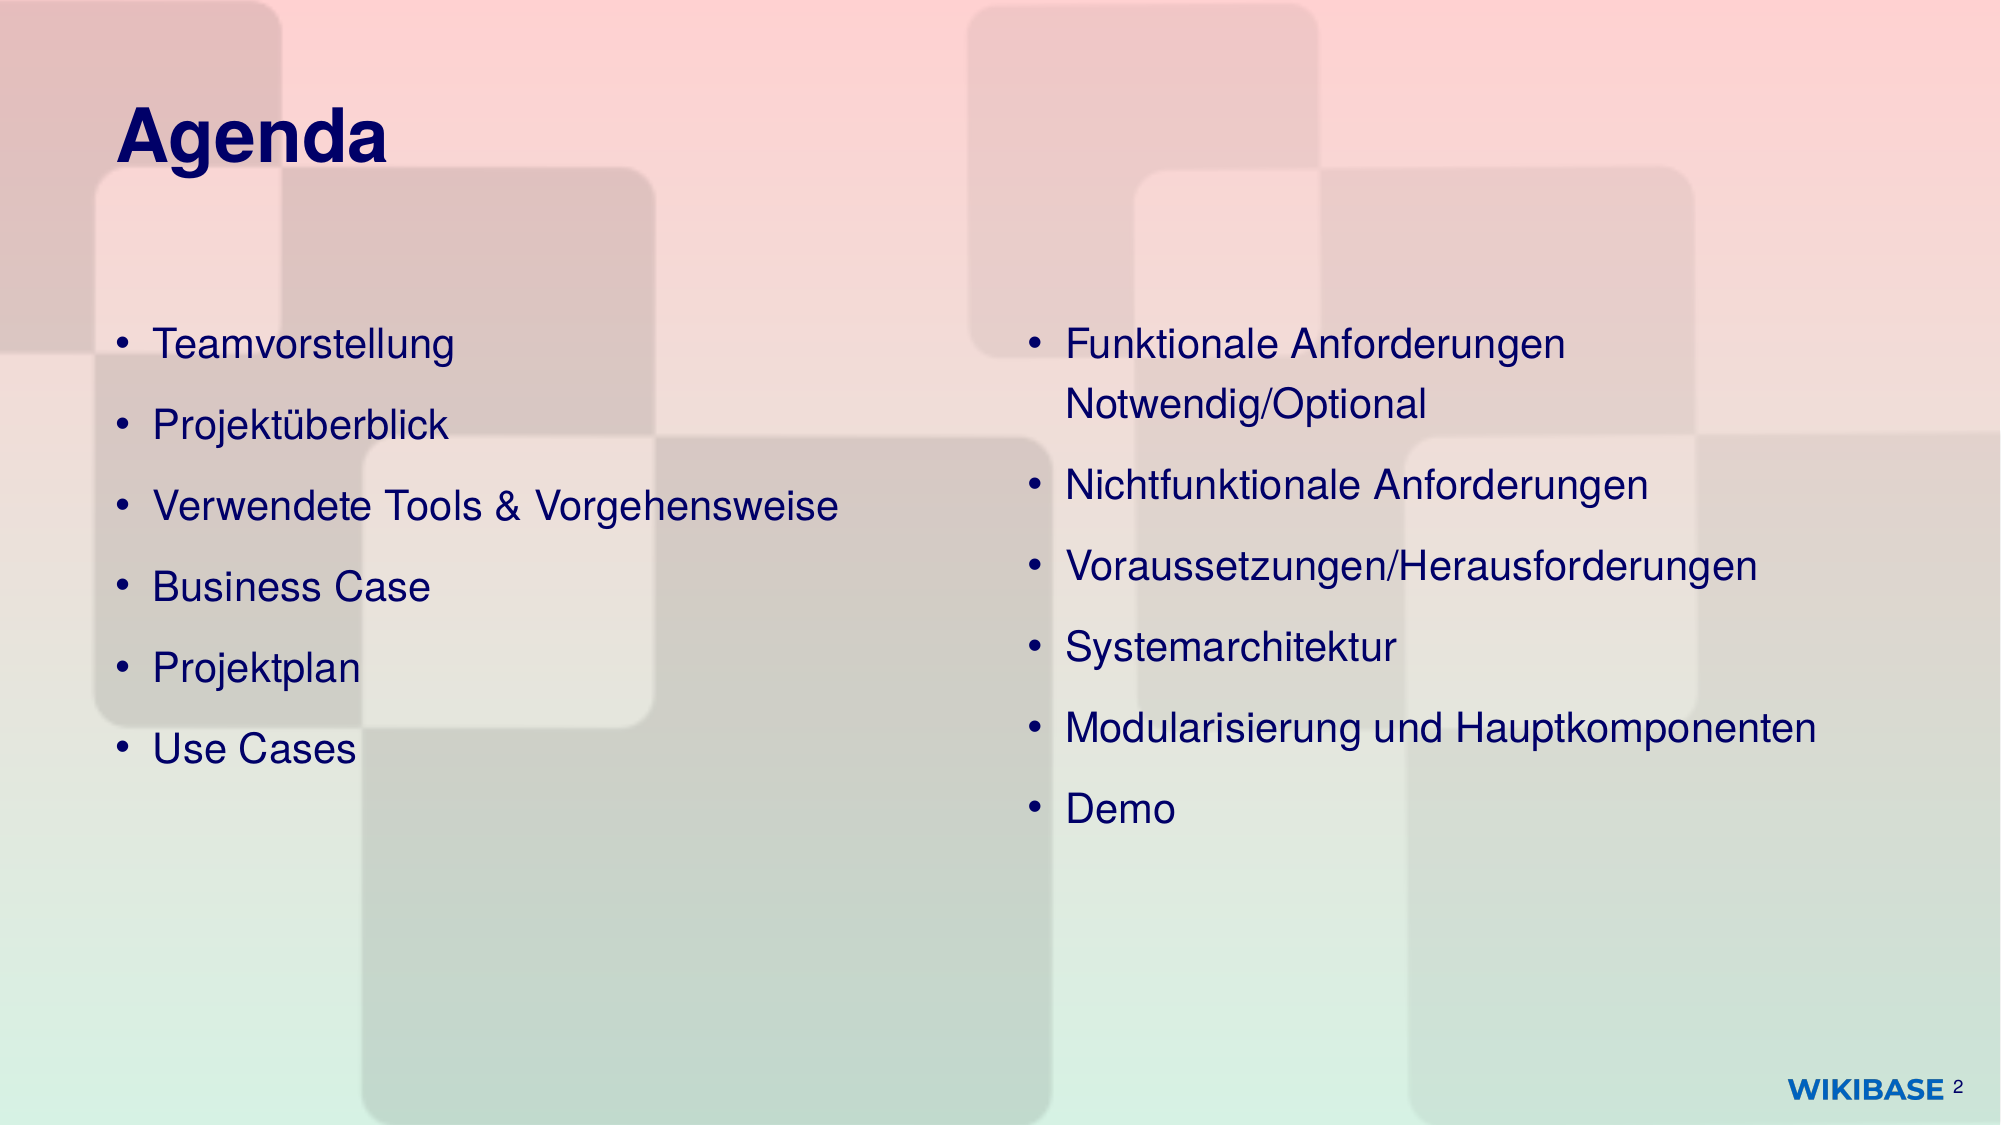

# Agenda
Teamvorstellung
Projektüberblick
Verwendete Tools & Vorgehensweise
Business Case
Projektplan
Use Cases
Funktionale Anforderungen Notwendig/Optional
Nichtfunktionale Anforderungen
Voraussetzungen/Herausforderungen
Systemarchitektur
Modularisierung und Hauptkomponenten
Demo
2